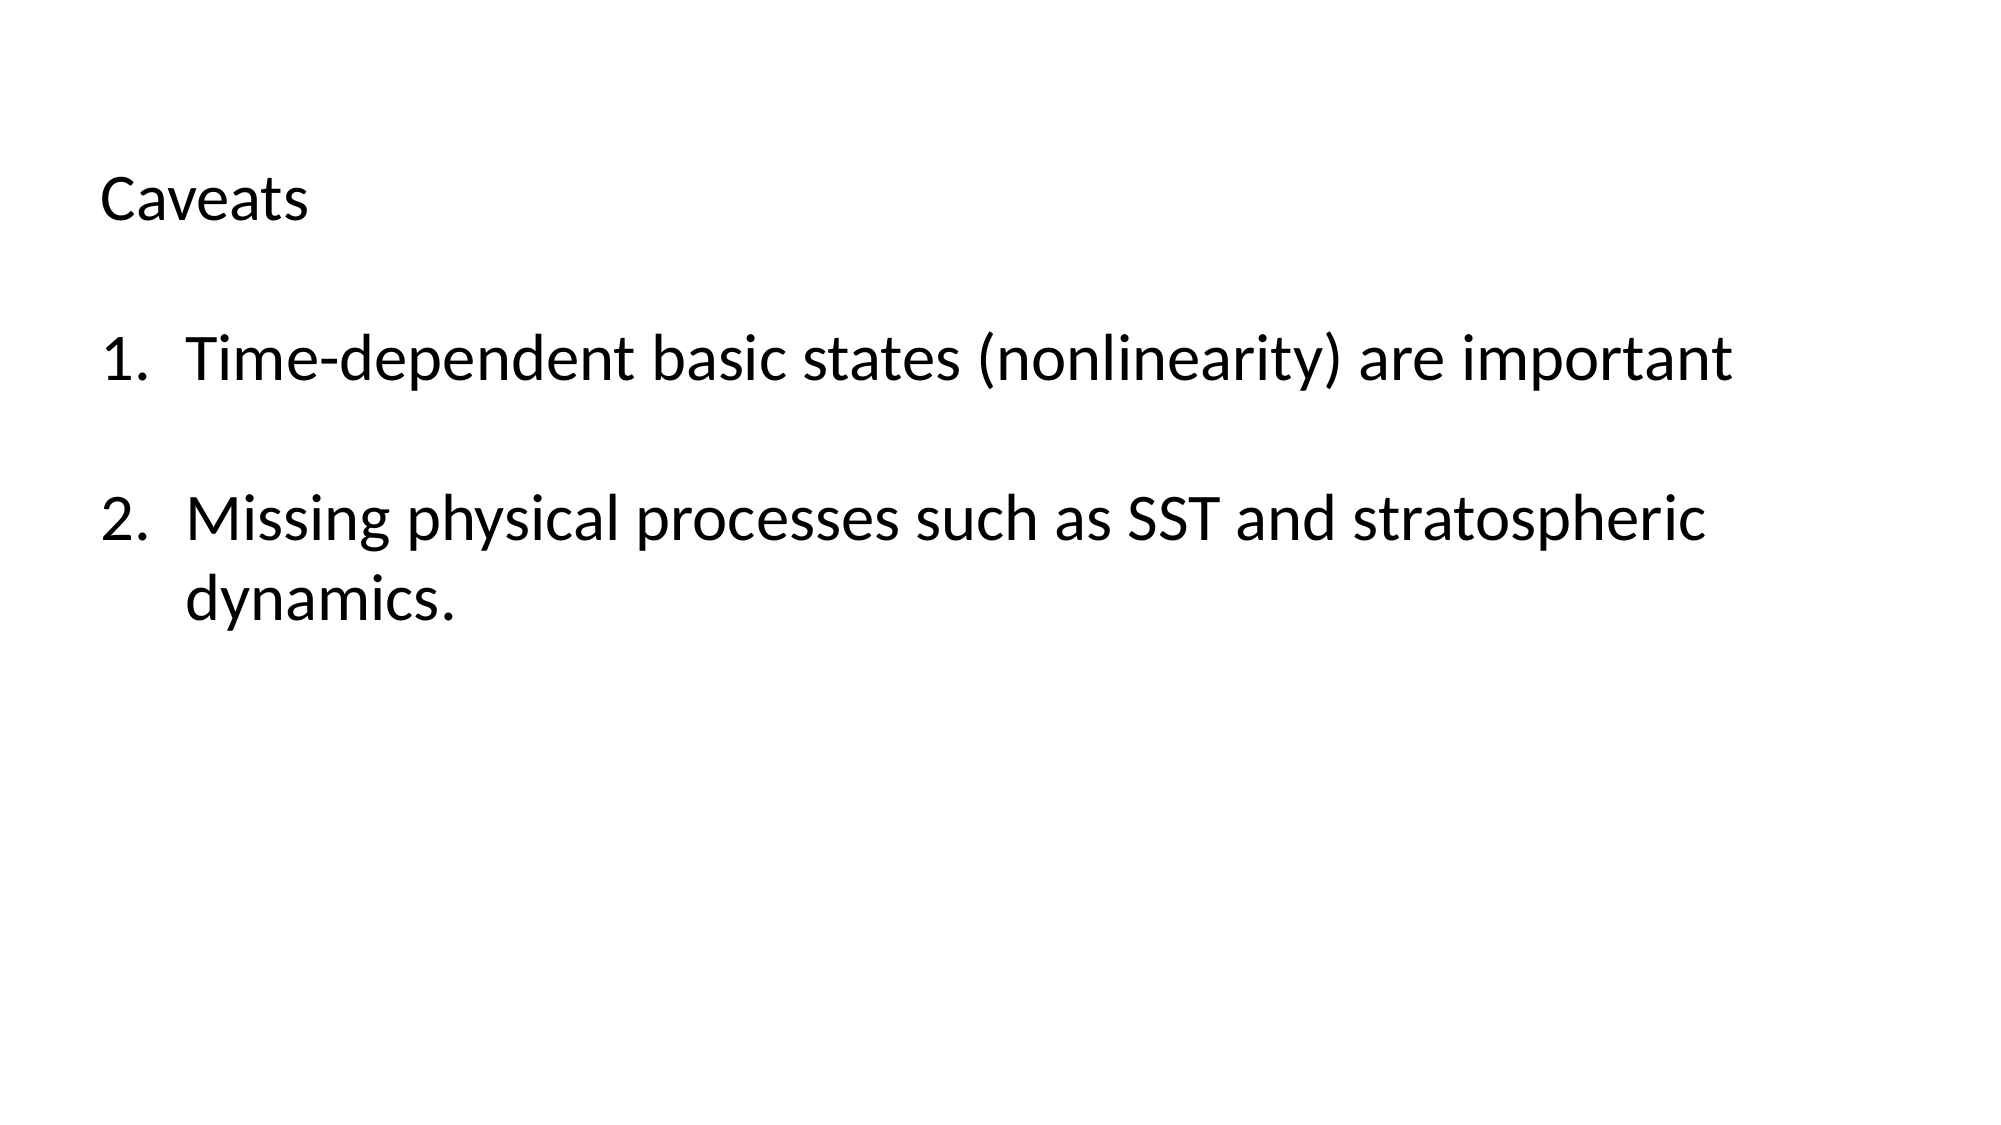

Caveats

Time-dependent basic states (nonlinearity) are important

Missing physical processes such as SST and stratospheric dynamics.